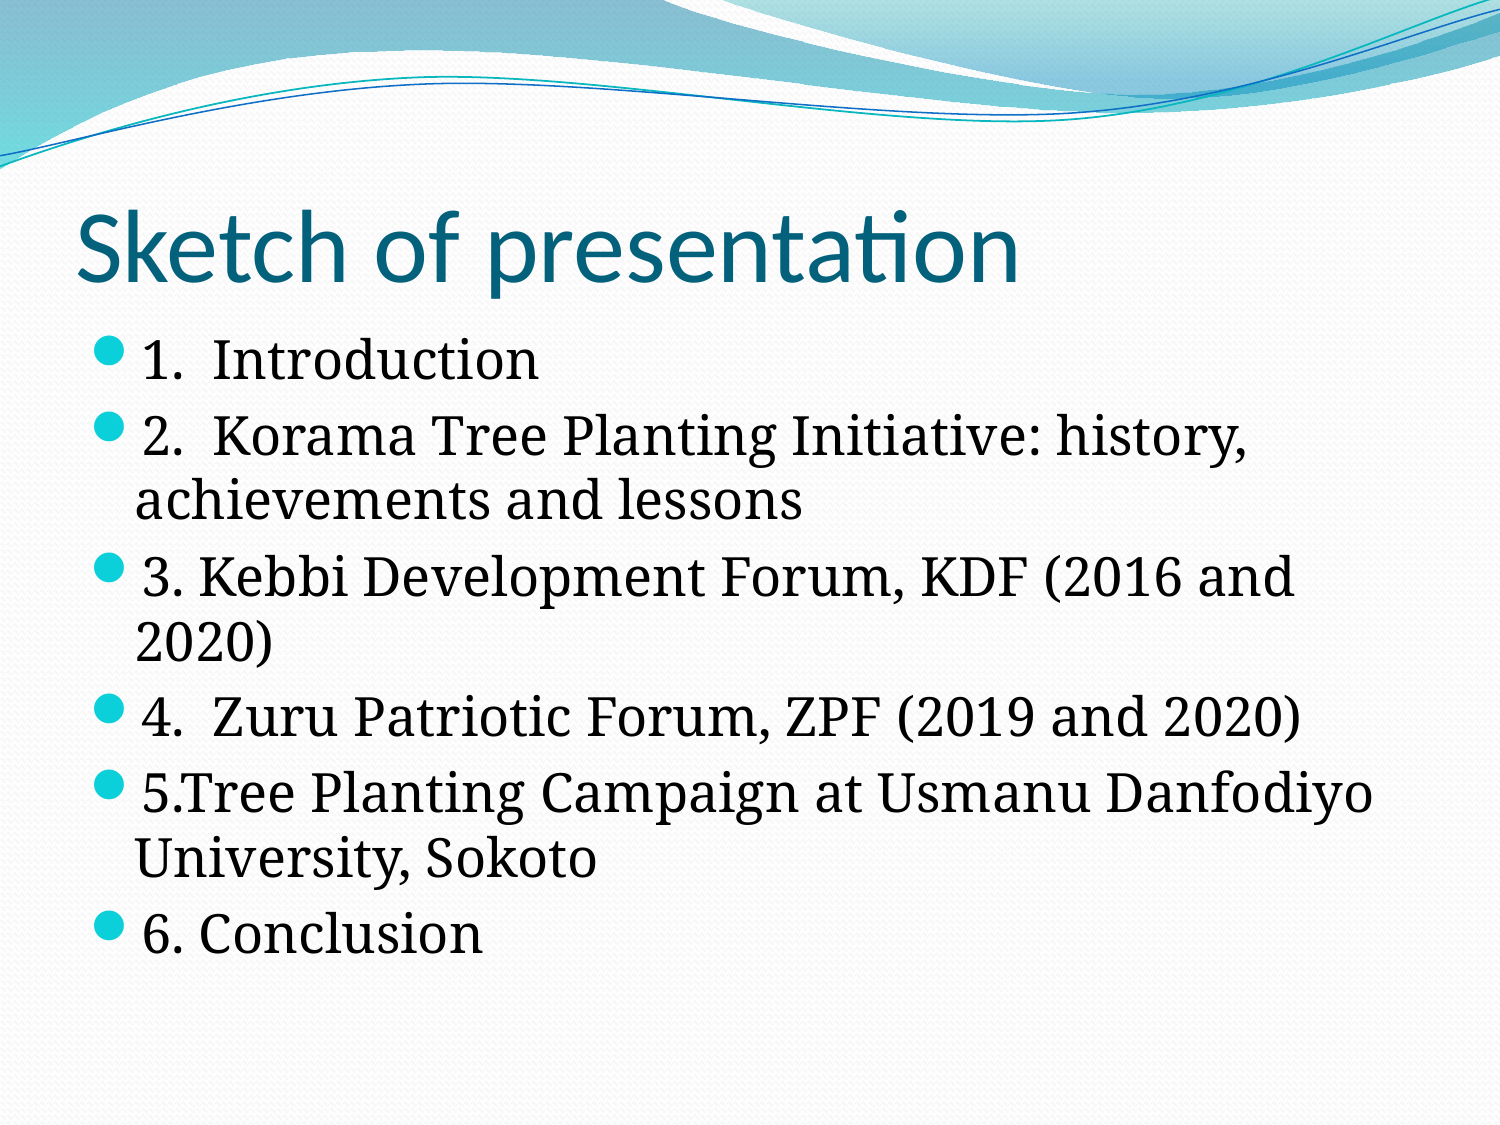

# Sketch of presentation
1.  Introduction
2.  Korama Tree Planting Initiative: history, achievements and lessons
3. Kebbi Development Forum, KDF (2016 and 2020)
4.  Zuru Patriotic Forum, ZPF (2019 and 2020)
5.Tree Planting Campaign at Usmanu Danfodiyo University, Sokoto
6. Conclusion